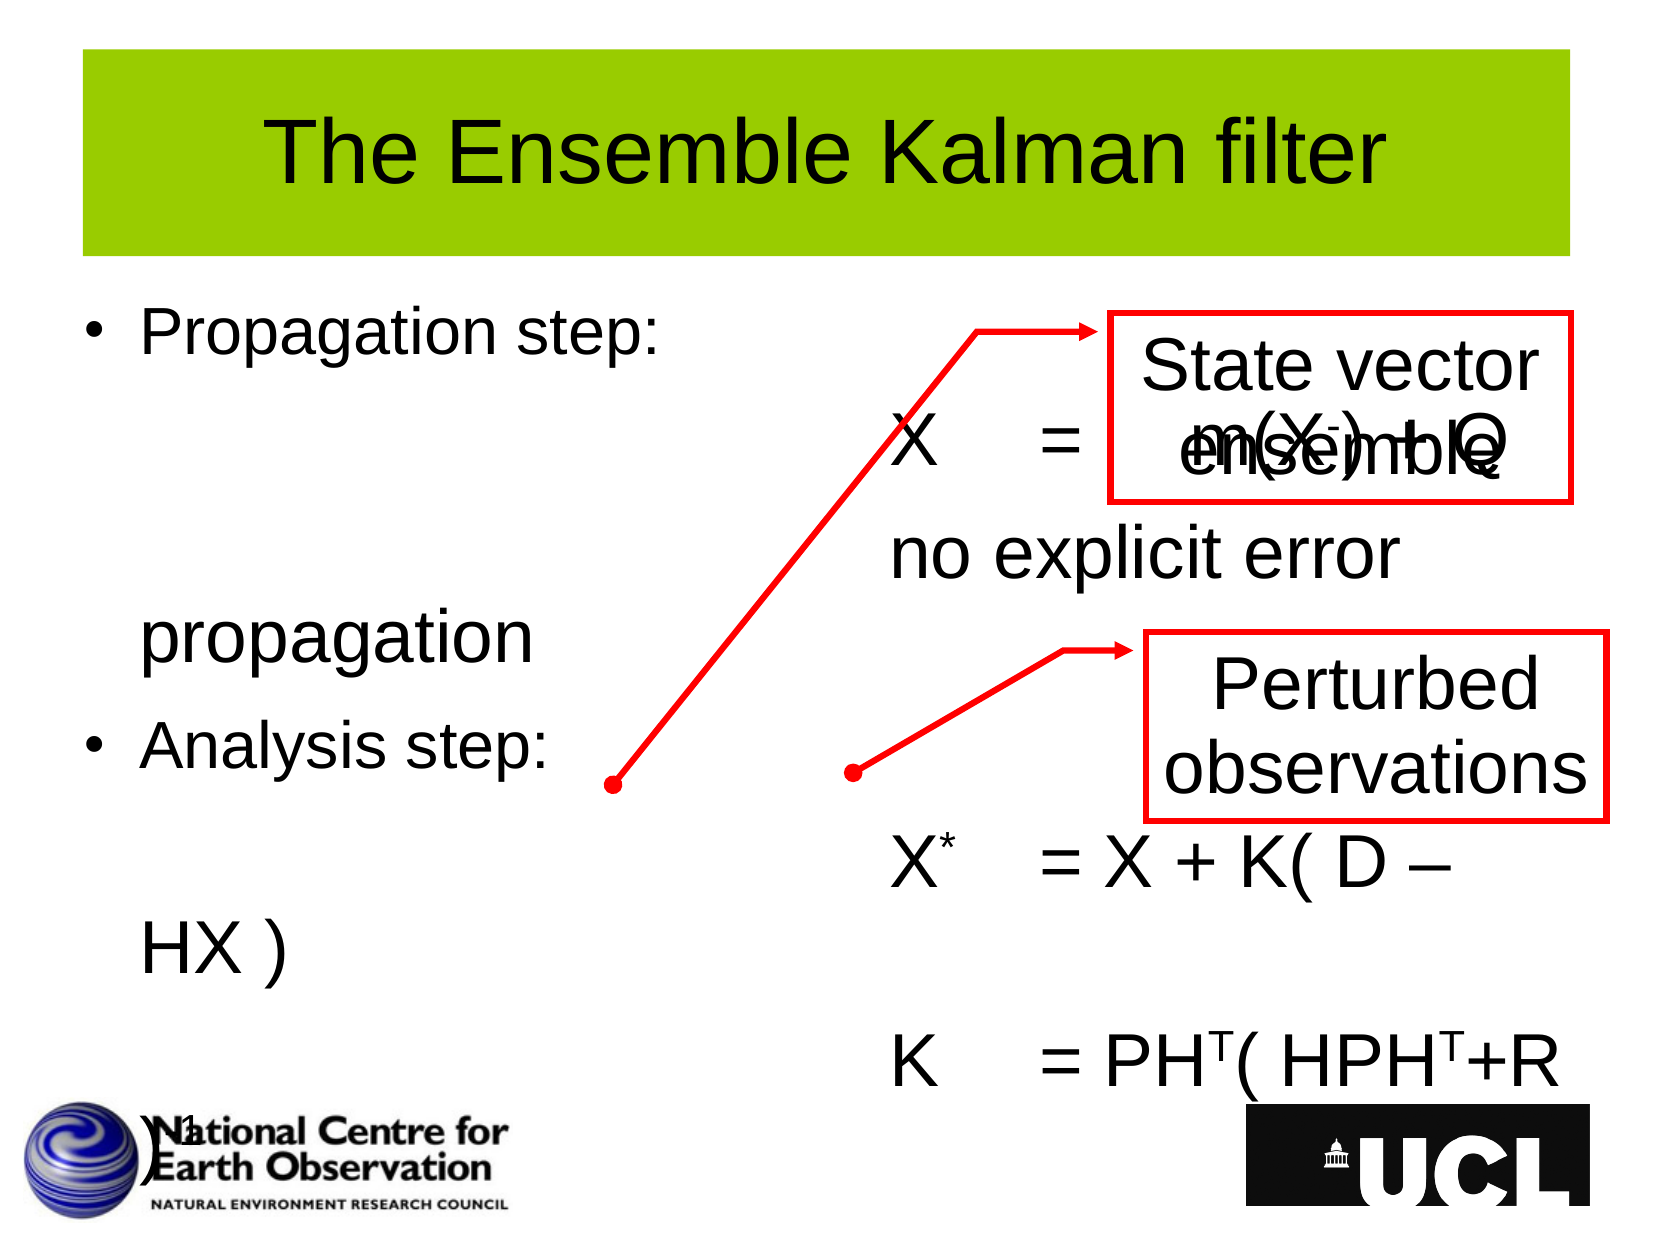

# The Ensemble Kalman filter
Propagation step:
						X	=	m(X-) + Q
						no explicit error propagation
Analysis step:
			 			X*	= X + K( D – HX )
						K	= PHT( HPHT+R )-1

State vector ensemble
Perturbed observations